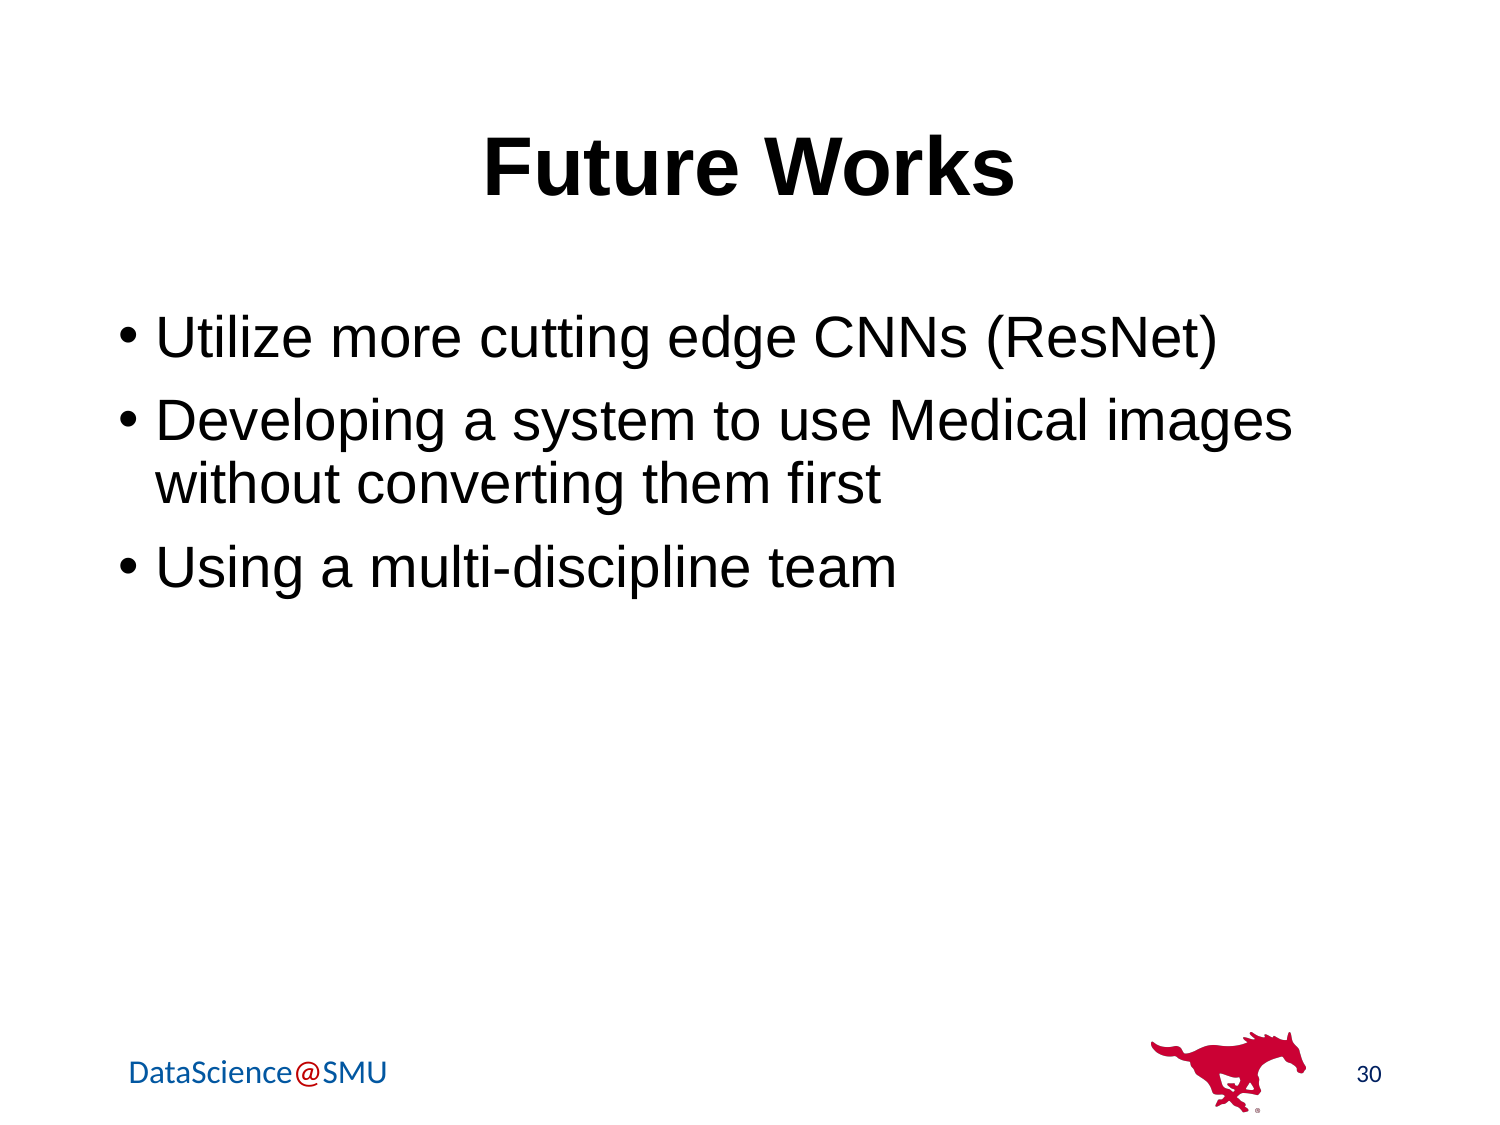

# Future Works
Utilize more cutting edge CNNs (ResNet)
Developing a system to use Medical images without converting them first
Using a multi-discipline team
30